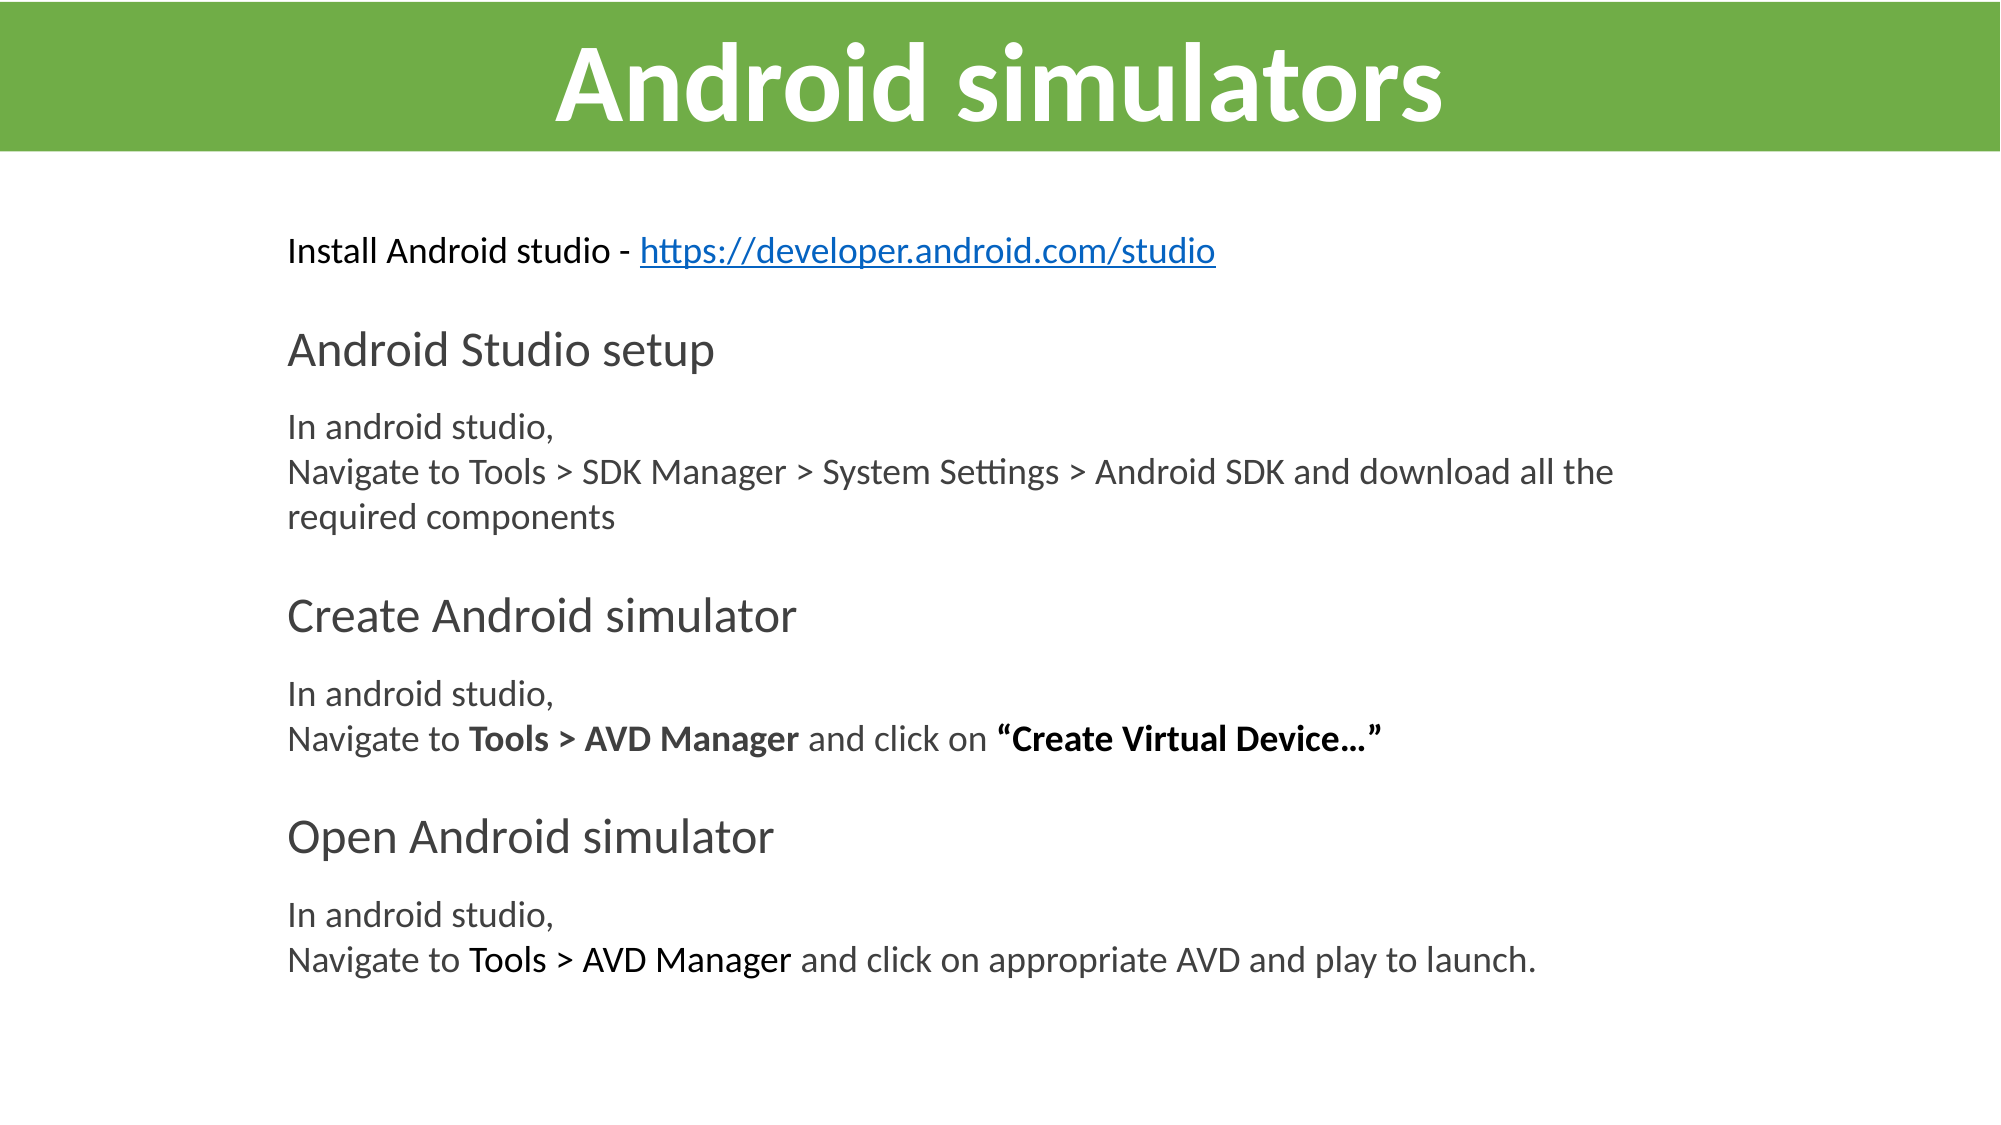

Android simulators
Install Android studio - https://developer.android.com/studio

Android Studio setup

In android studio,
Navigate to Tools > SDK Manager > System Settings > Android SDK and download all the required components

Create Android simulator

In android studio,
Navigate to Tools > AVD Manager and click on “Create Virtual Device…”

Open Android simulator

In android studio,
Navigate to Tools > AVD Manager and click on appropriate AVD and play to launch.